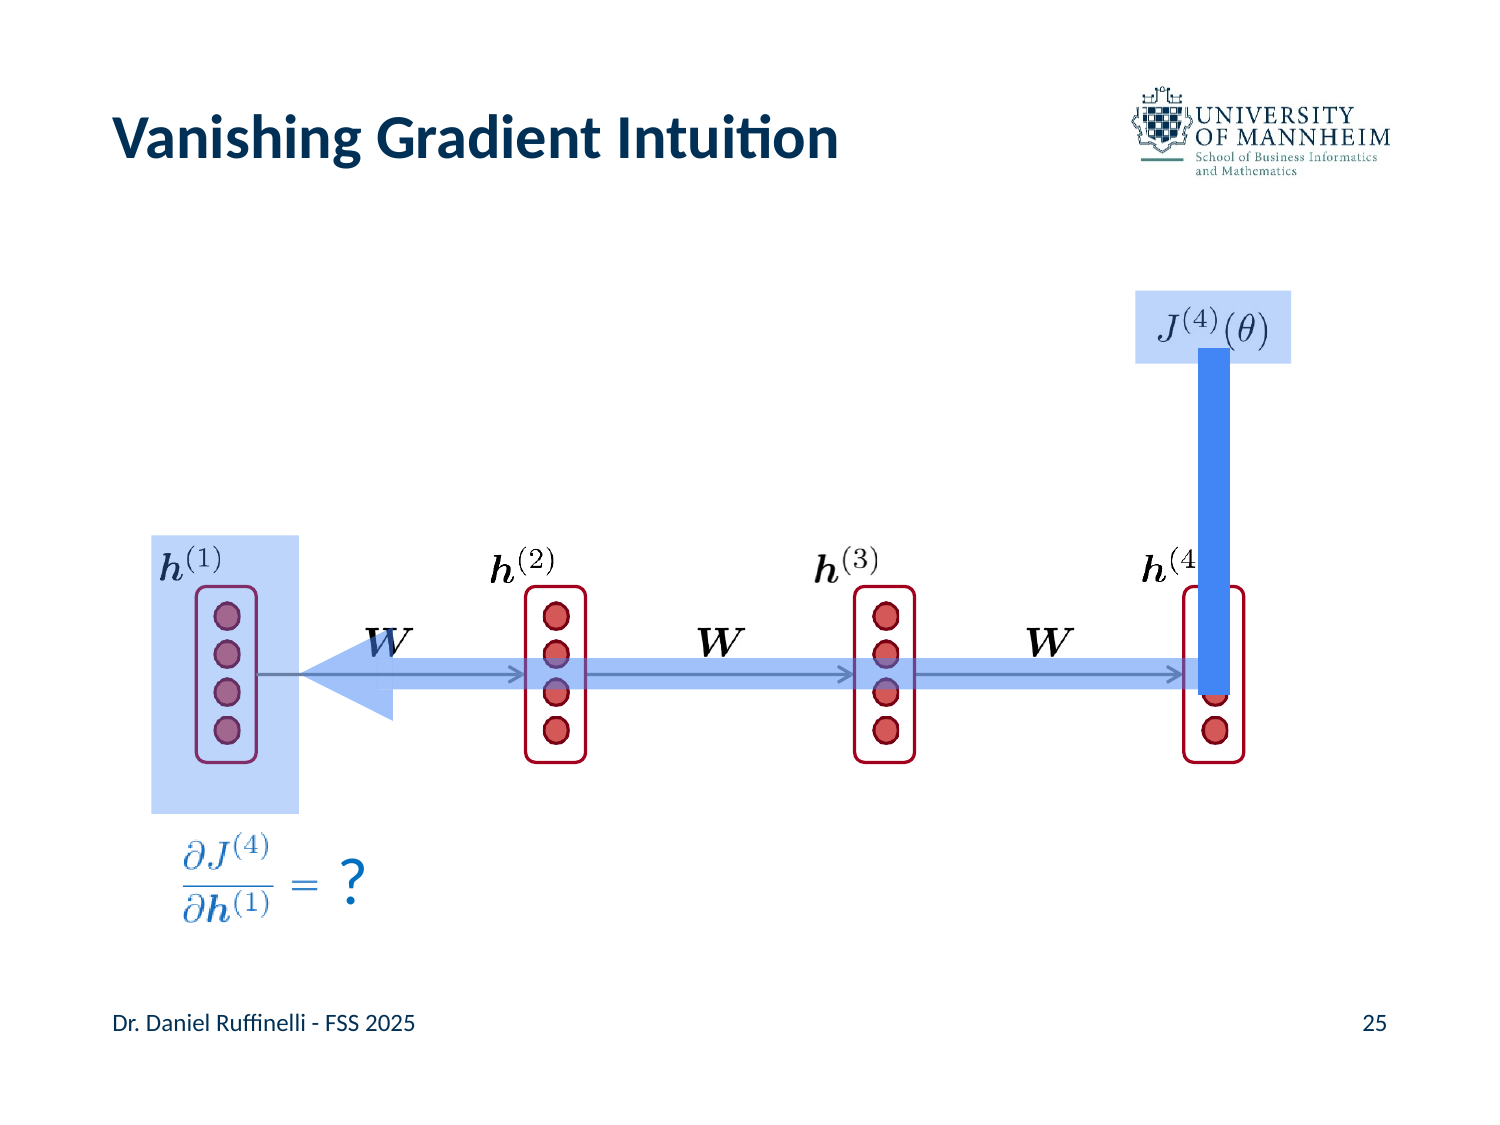

# Vanishing Gradient Intuition

?
Dr. Daniel Ruffinelli - FSS 2025
25